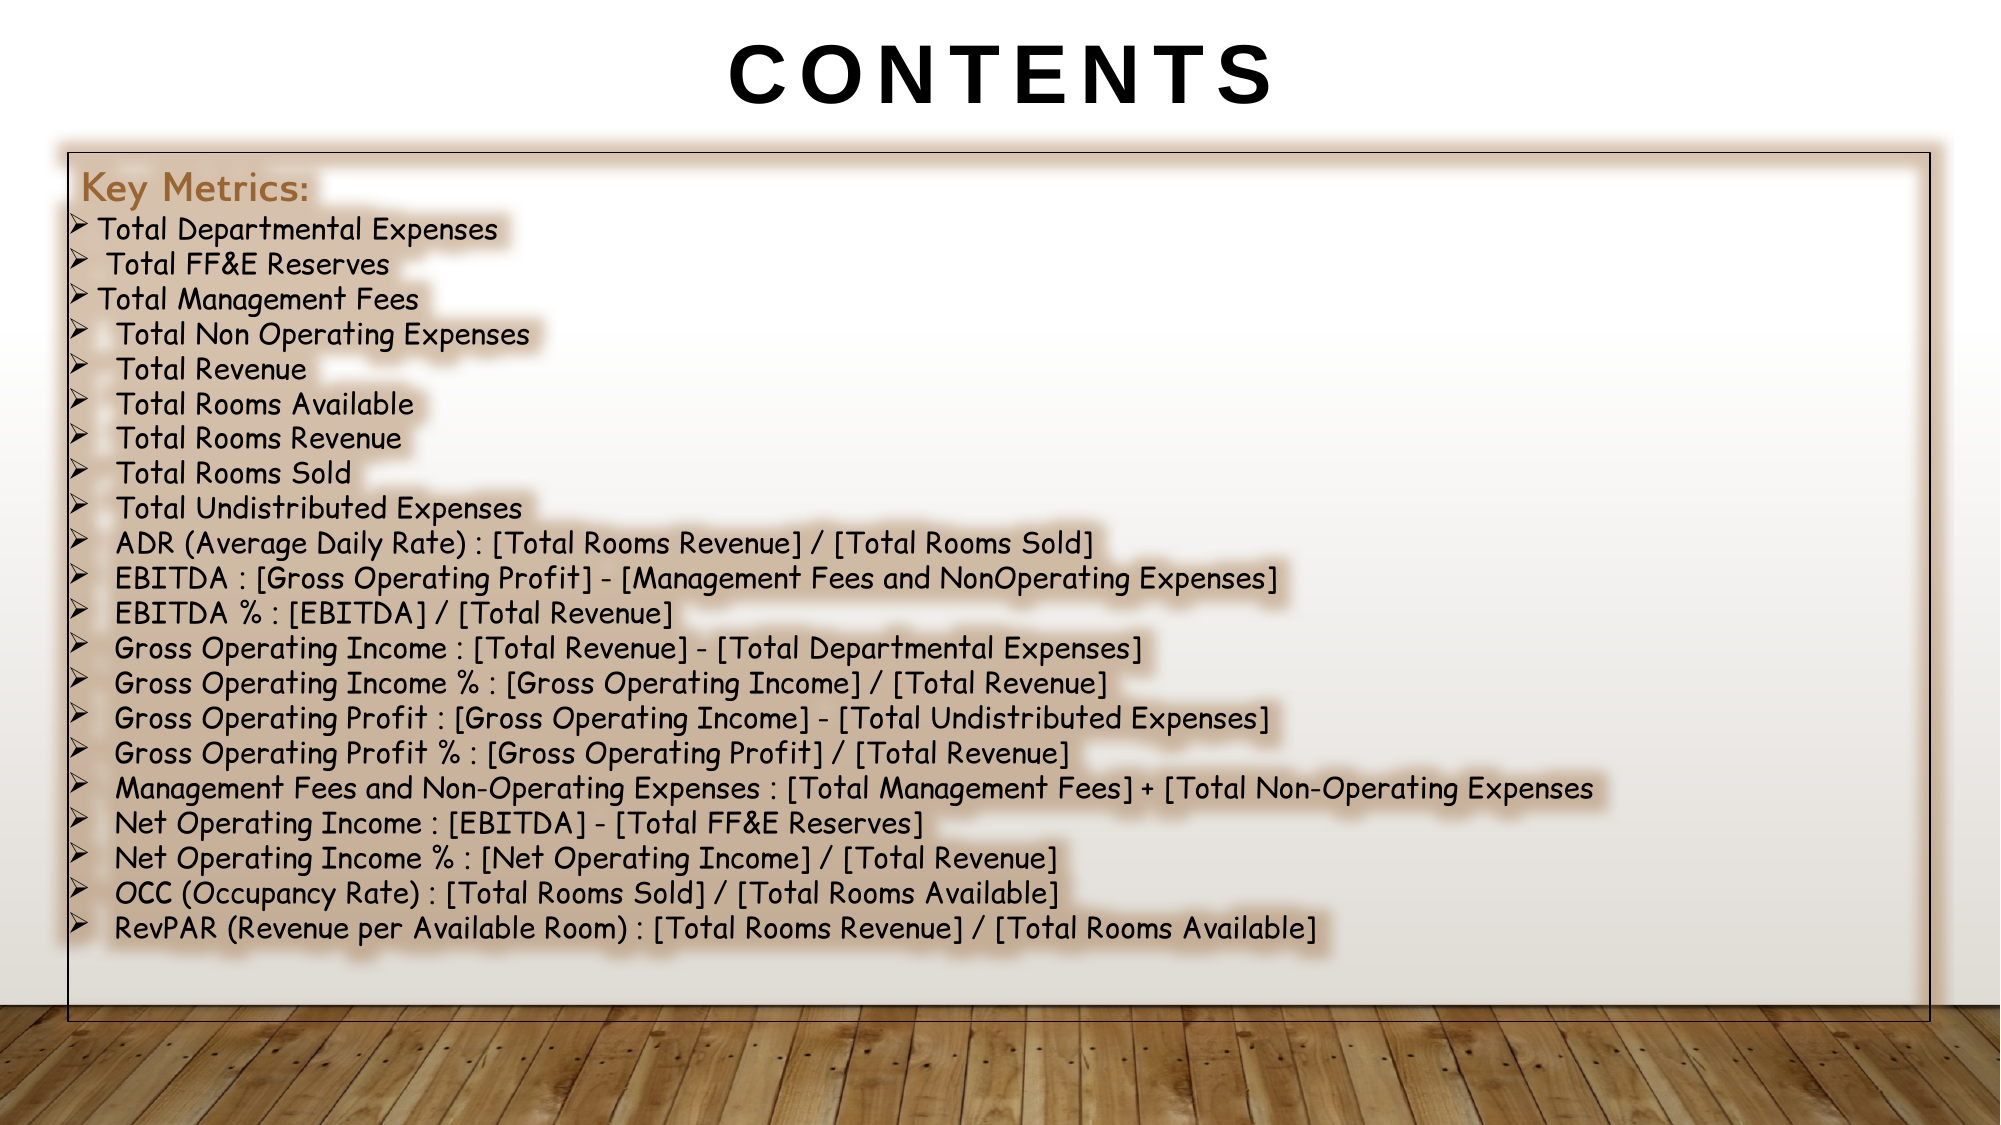

CONTENTS
 Key Metrics:
Total Departmental Expenses
 Total FF&E Reserves
Total Management Fees
Total Non Operating Expenses
Total Revenue
Total Rooms Available
Total Rooms Revenue
Total Rooms Sold
Total Undistributed Expenses
ADR (Average Daily Rate) : [Total Rooms Revenue] / [Total Rooms Sold]
EBITDA : [Gross Operating Profit] - [Management Fees and NonOperating Expenses]
EBITDA % : [EBITDA] / [Total Revenue]
Gross Operating Income : [Total Revenue] - [Total Departmental Expenses]
Gross Operating Income % : [Gross Operating Income] / [Total Revenue]
Gross Operating Profit : [Gross Operating Income] - [Total Undistributed Expenses]
Gross Operating Profit % : [Gross Operating Profit] / [Total Revenue]
Management Fees and Non-Operating Expenses : [Total Management Fees] + [Total Non-Operating Expenses
Net Operating Income : [EBITDA] - [Total FF&E Reserves]
Net Operating Income % : [Net Operating Income] / [Total Revenue]
OCC (Occupancy Rate) : [Total Rooms Sold] / [Total Rooms Available]
RevPAR (Revenue per Available Room) : [Total Rooms Revenue] / [Total Rooms Available]